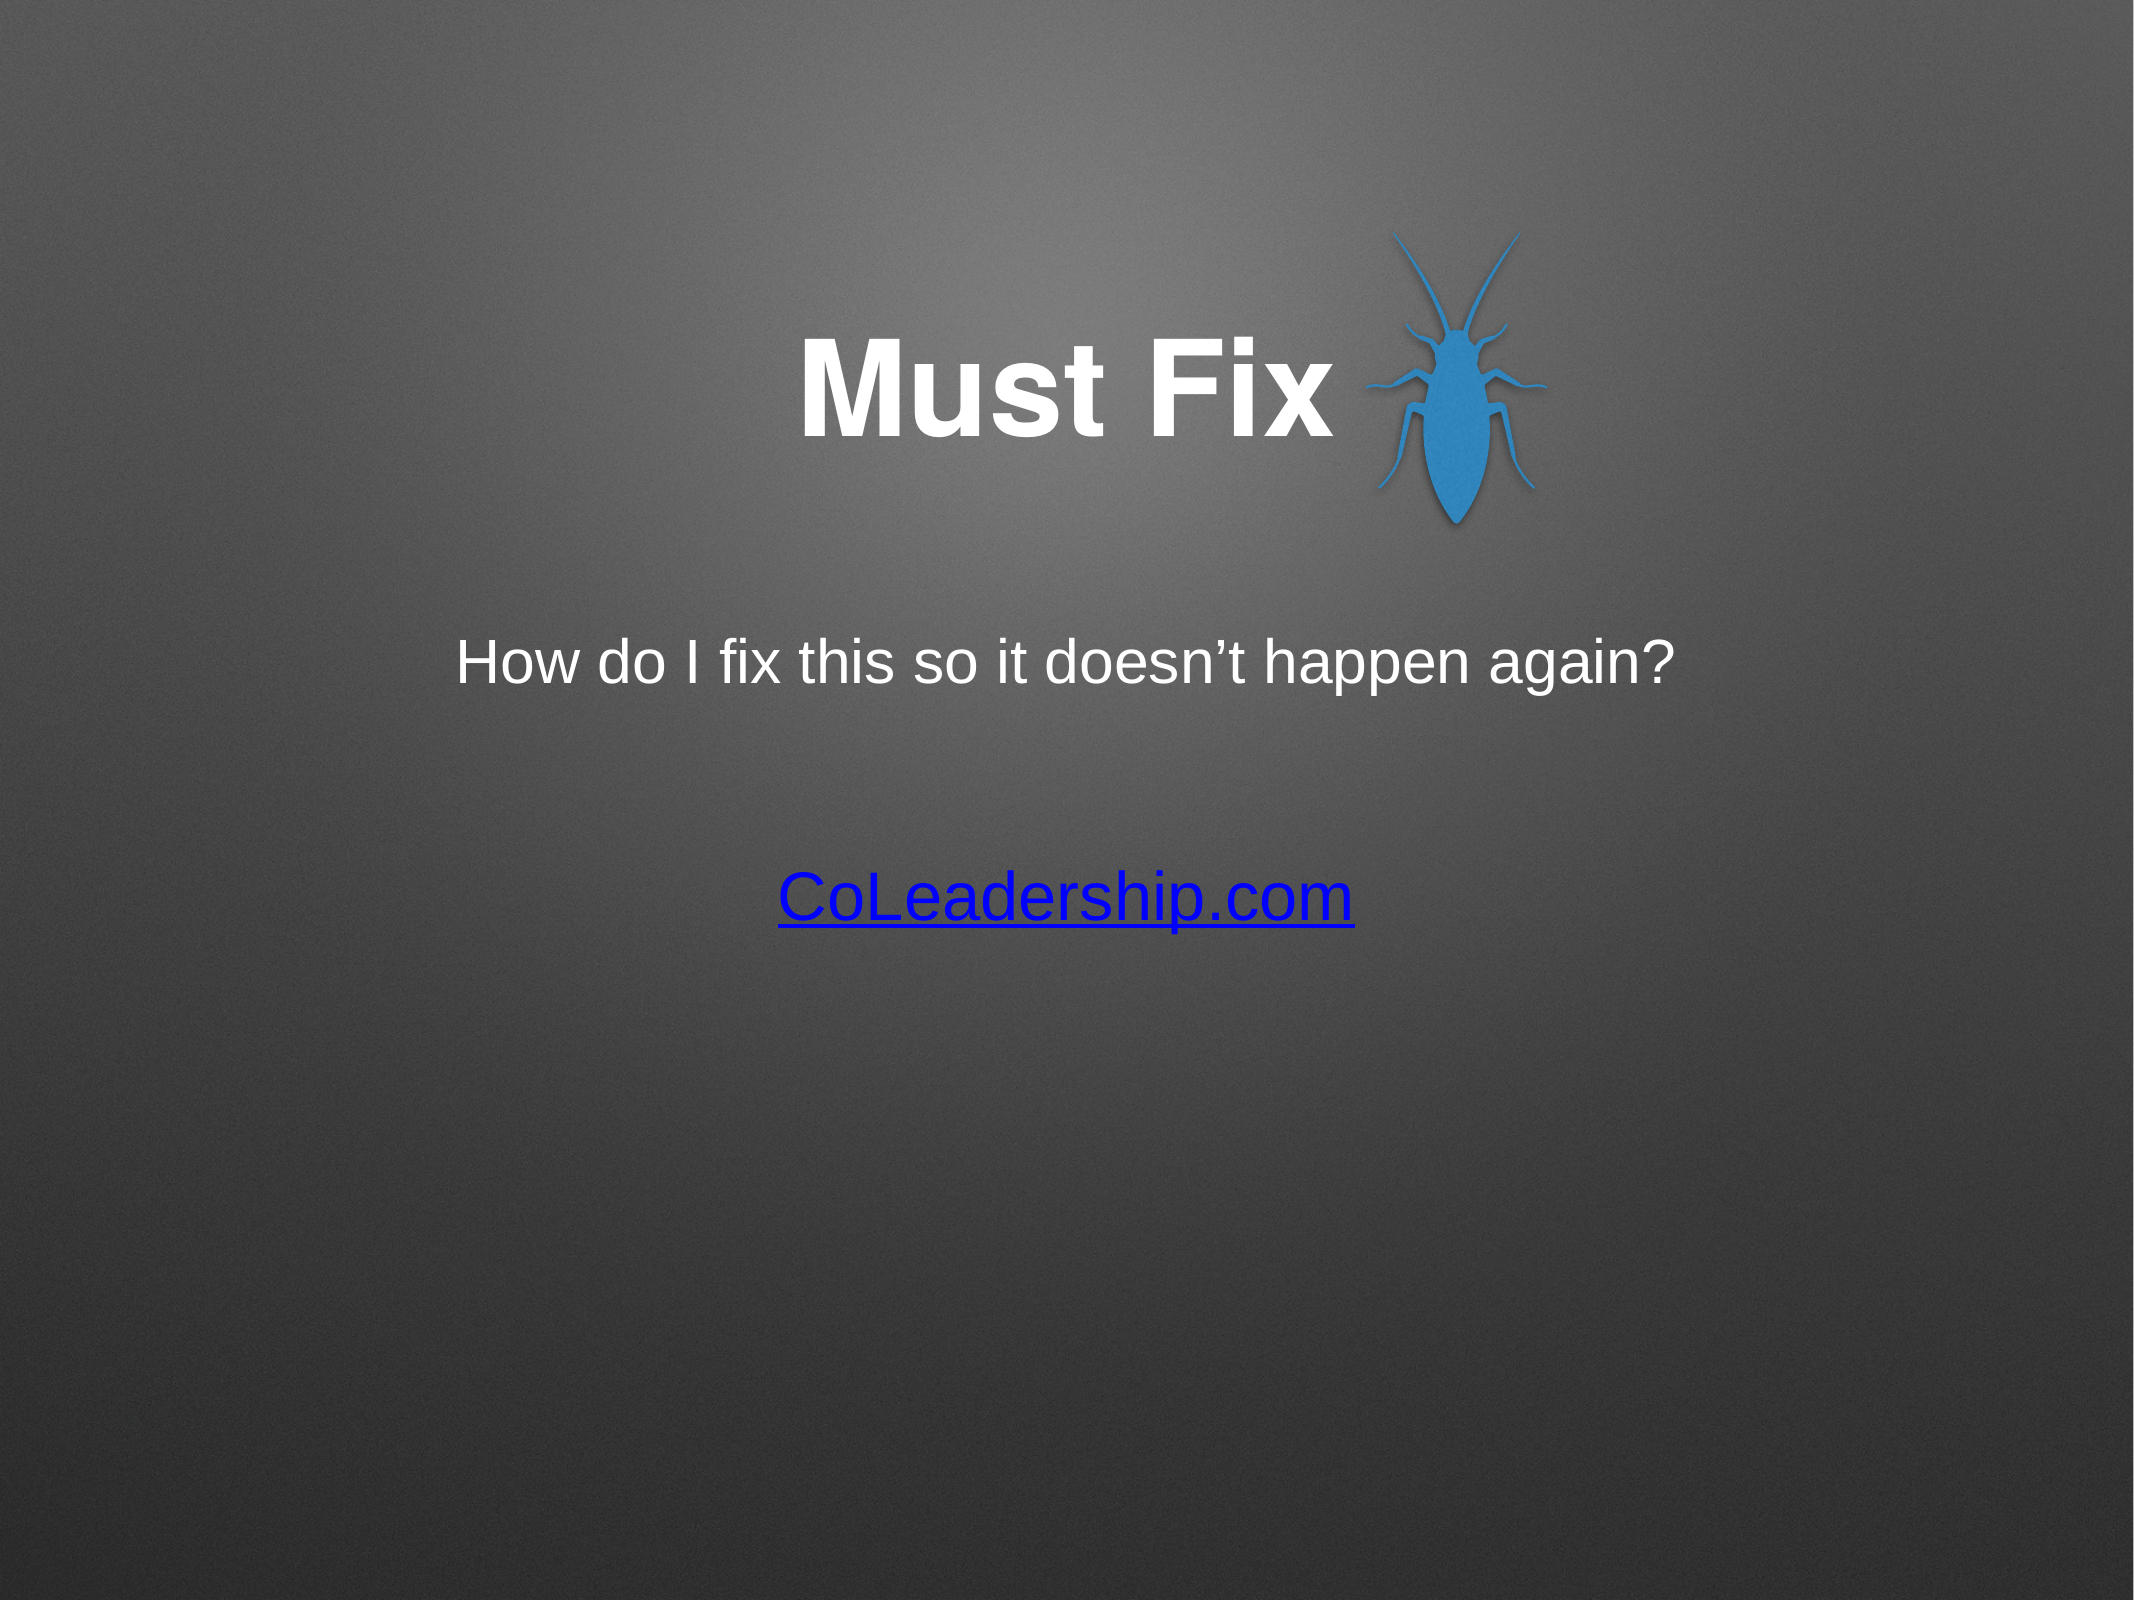

# Must Fix
How do I fix this so it doesn’t happen again?
CoLeadership.com